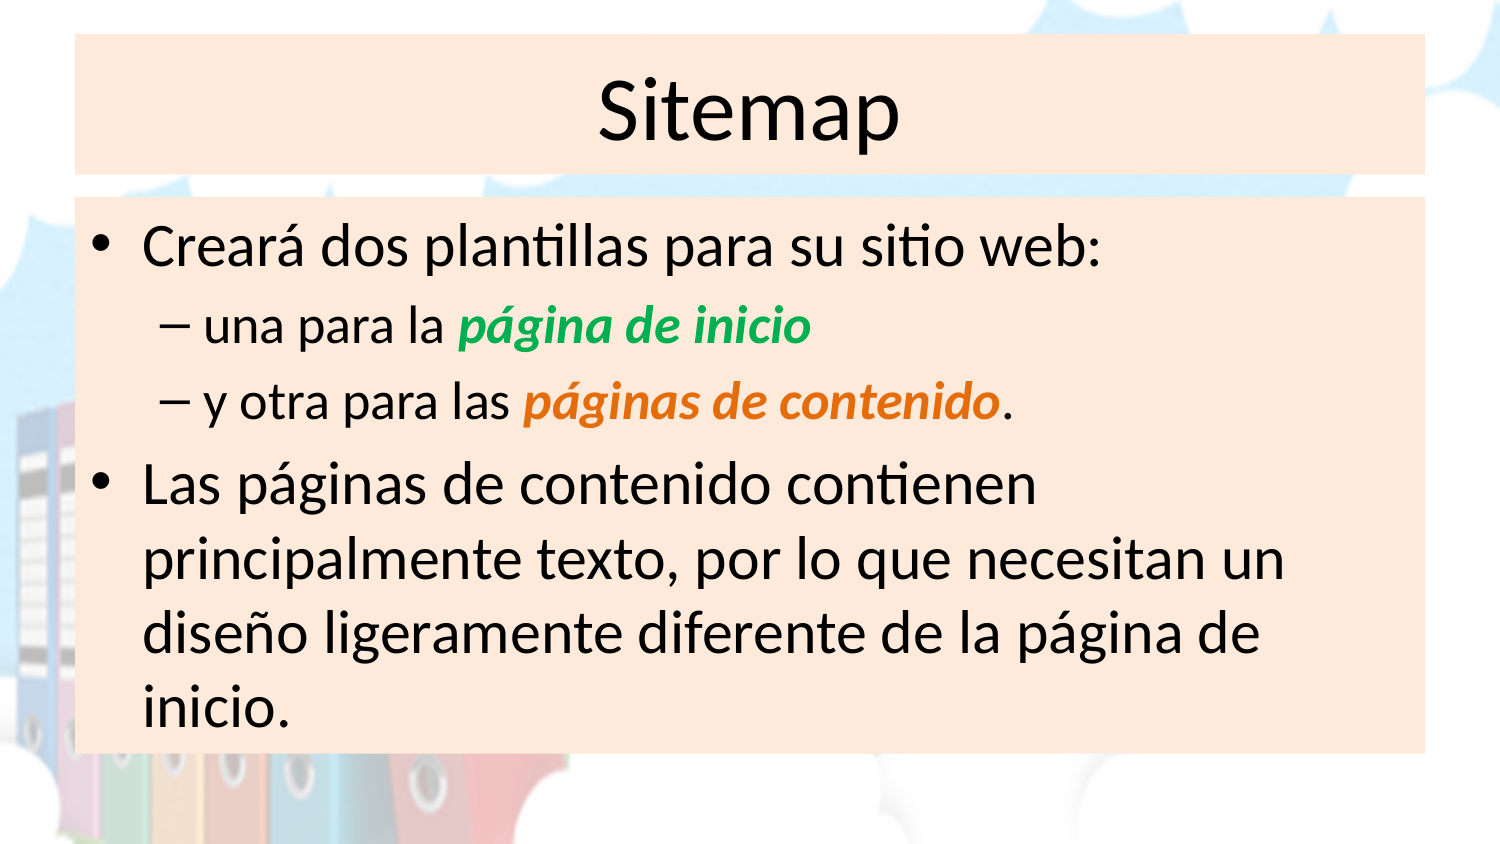

# Sitemap
Creará dos plantillas para su sitio web:
una para la página de inicio
y otra para las páginas de contenido.
Las páginas de contenido contienen principalmente texto, por lo que necesitan un diseño ligeramente diferente de la página de inicio.